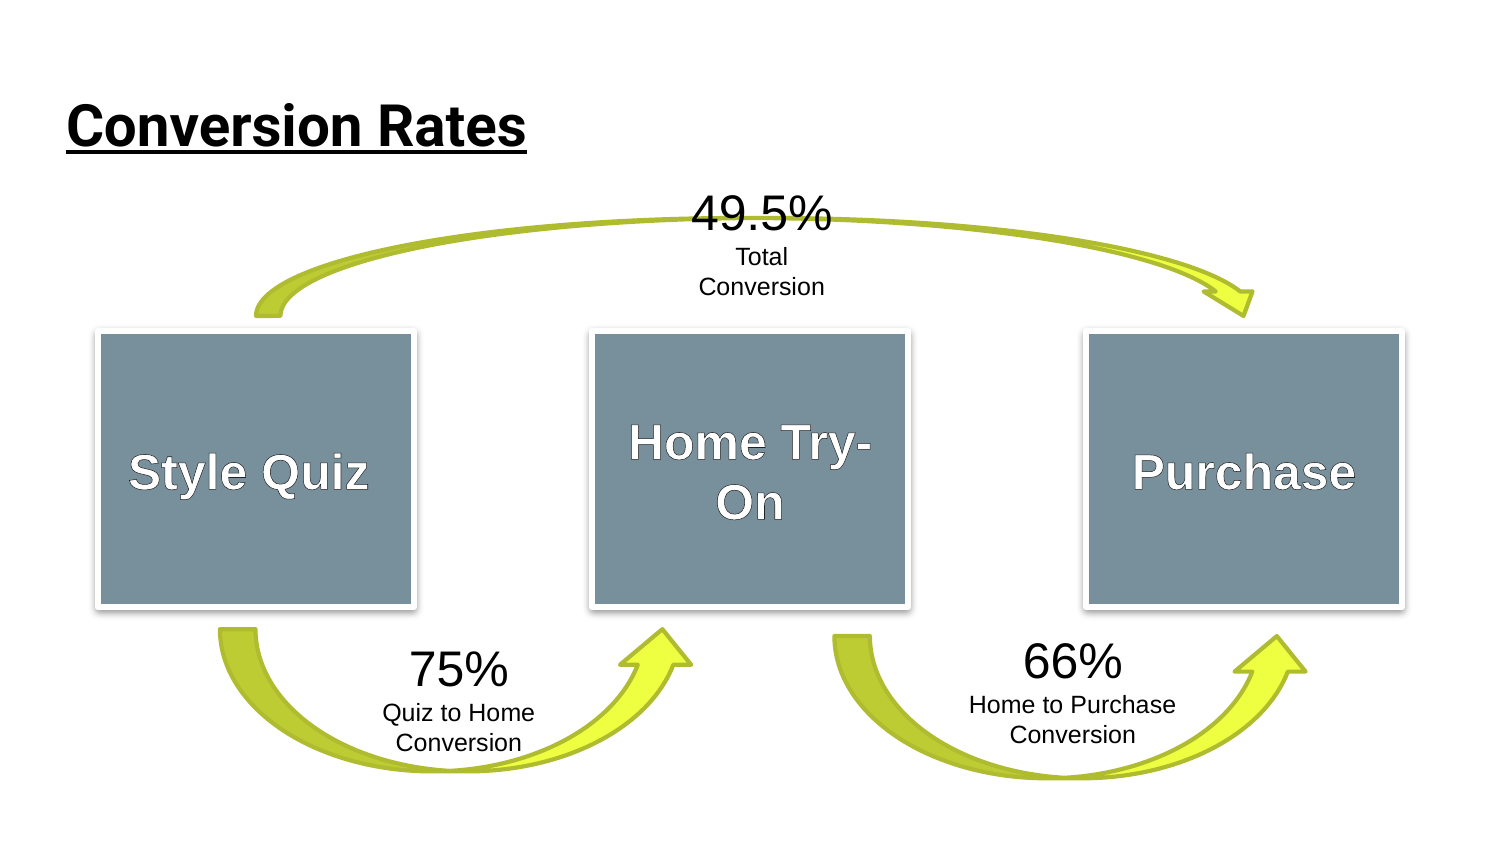

# Conversion Rates
49.5%
Total
Conversion

Style Quiz
Home Try-On
Purchase
66%
Home to Purchase Conversion

75%
Quiz to Home Conversion